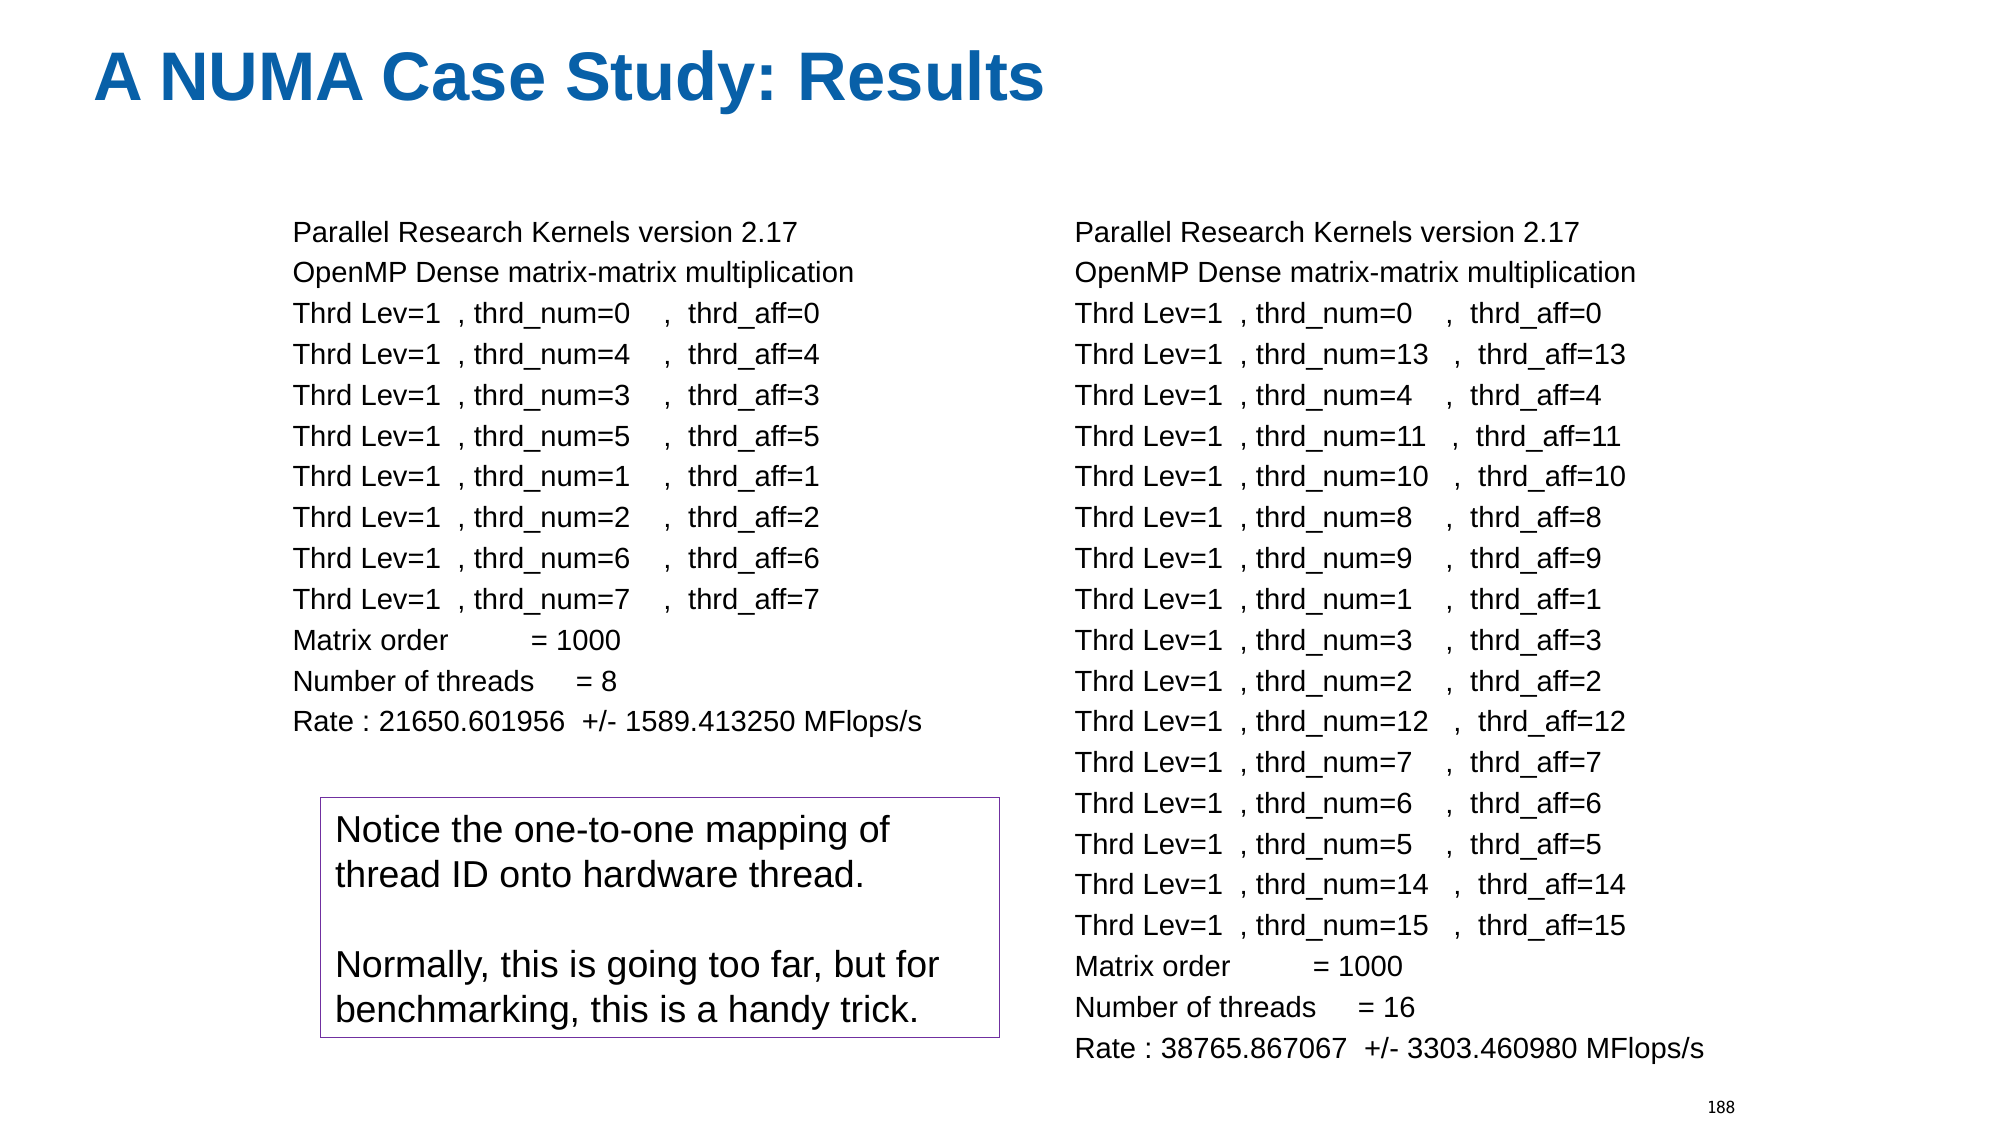

# A NUMA Case Study: Results
Parallel Research Kernels version 2.17
OpenMP Dense matrix-matrix multiplication
Thrd Lev=1  , thrd_num=0    ,  thrd_aff=0
Thrd Lev=1  , thrd_num=4    ,  thrd_aff=4
Thrd Lev=1  , thrd_num=3    ,  thrd_aff=3
Thrd Lev=1  , thrd_num=5    ,  thrd_aff=5
Thrd Lev=1  , thrd_num=1    ,  thrd_aff=1
Thrd Lev=1  , thrd_num=2    ,  thrd_aff=2
Thrd Lev=1  , thrd_num=6    ,  thrd_aff=6
Thrd Lev=1  , thrd_num=7    ,  thrd_aff=7
Matrix order          = 1000
Number of threads     = 8
Rate : 21650.601956  +/- 1589.413250 MFlops/s
Parallel Research Kernels version 2.17
OpenMP Dense matrix-matrix multiplication
Thrd Lev=1  , thrd_num=0    ,  thrd_aff=0
Thrd Lev=1  , thrd_num=13   ,  thrd_aff=13
Thrd Lev=1  , thrd_num=4    ,  thrd_aff=4
Thrd Lev=1  , thrd_num=11   ,  thrd_aff=11
Thrd Lev=1  , thrd_num=10   ,  thrd_aff=10
Thrd Lev=1  , thrd_num=8    ,  thrd_aff=8
Thrd Lev=1  , thrd_num=9    ,  thrd_aff=9
Thrd Lev=1  , thrd_num=1    ,  thrd_aff=1
Thrd Lev=1  , thrd_num=3    ,  thrd_aff=3
Thrd Lev=1  , thrd_num=2    ,  thrd_aff=2
Thrd Lev=1  , thrd_num=12   ,  thrd_aff=12
Thrd Lev=1  , thrd_num=7    ,  thrd_aff=7
Thrd Lev=1  , thrd_num=6    ,  thrd_aff=6
Thrd Lev=1  , thrd_num=5    ,  thrd_aff=5
Thrd Lev=1  , thrd_num=14   ,  thrd_aff=14
Thrd Lev=1  , thrd_num=15   ,  thrd_aff=15
Matrix order          = 1000
Number of threads     = 16
Rate : 38765.867067  +/- 3303.460980 MFlops/s
Notice the one-to-one mapping of thread ID onto hardware thread.

Normally, this is going too far, but for benchmarking, this is a handy trick.
188